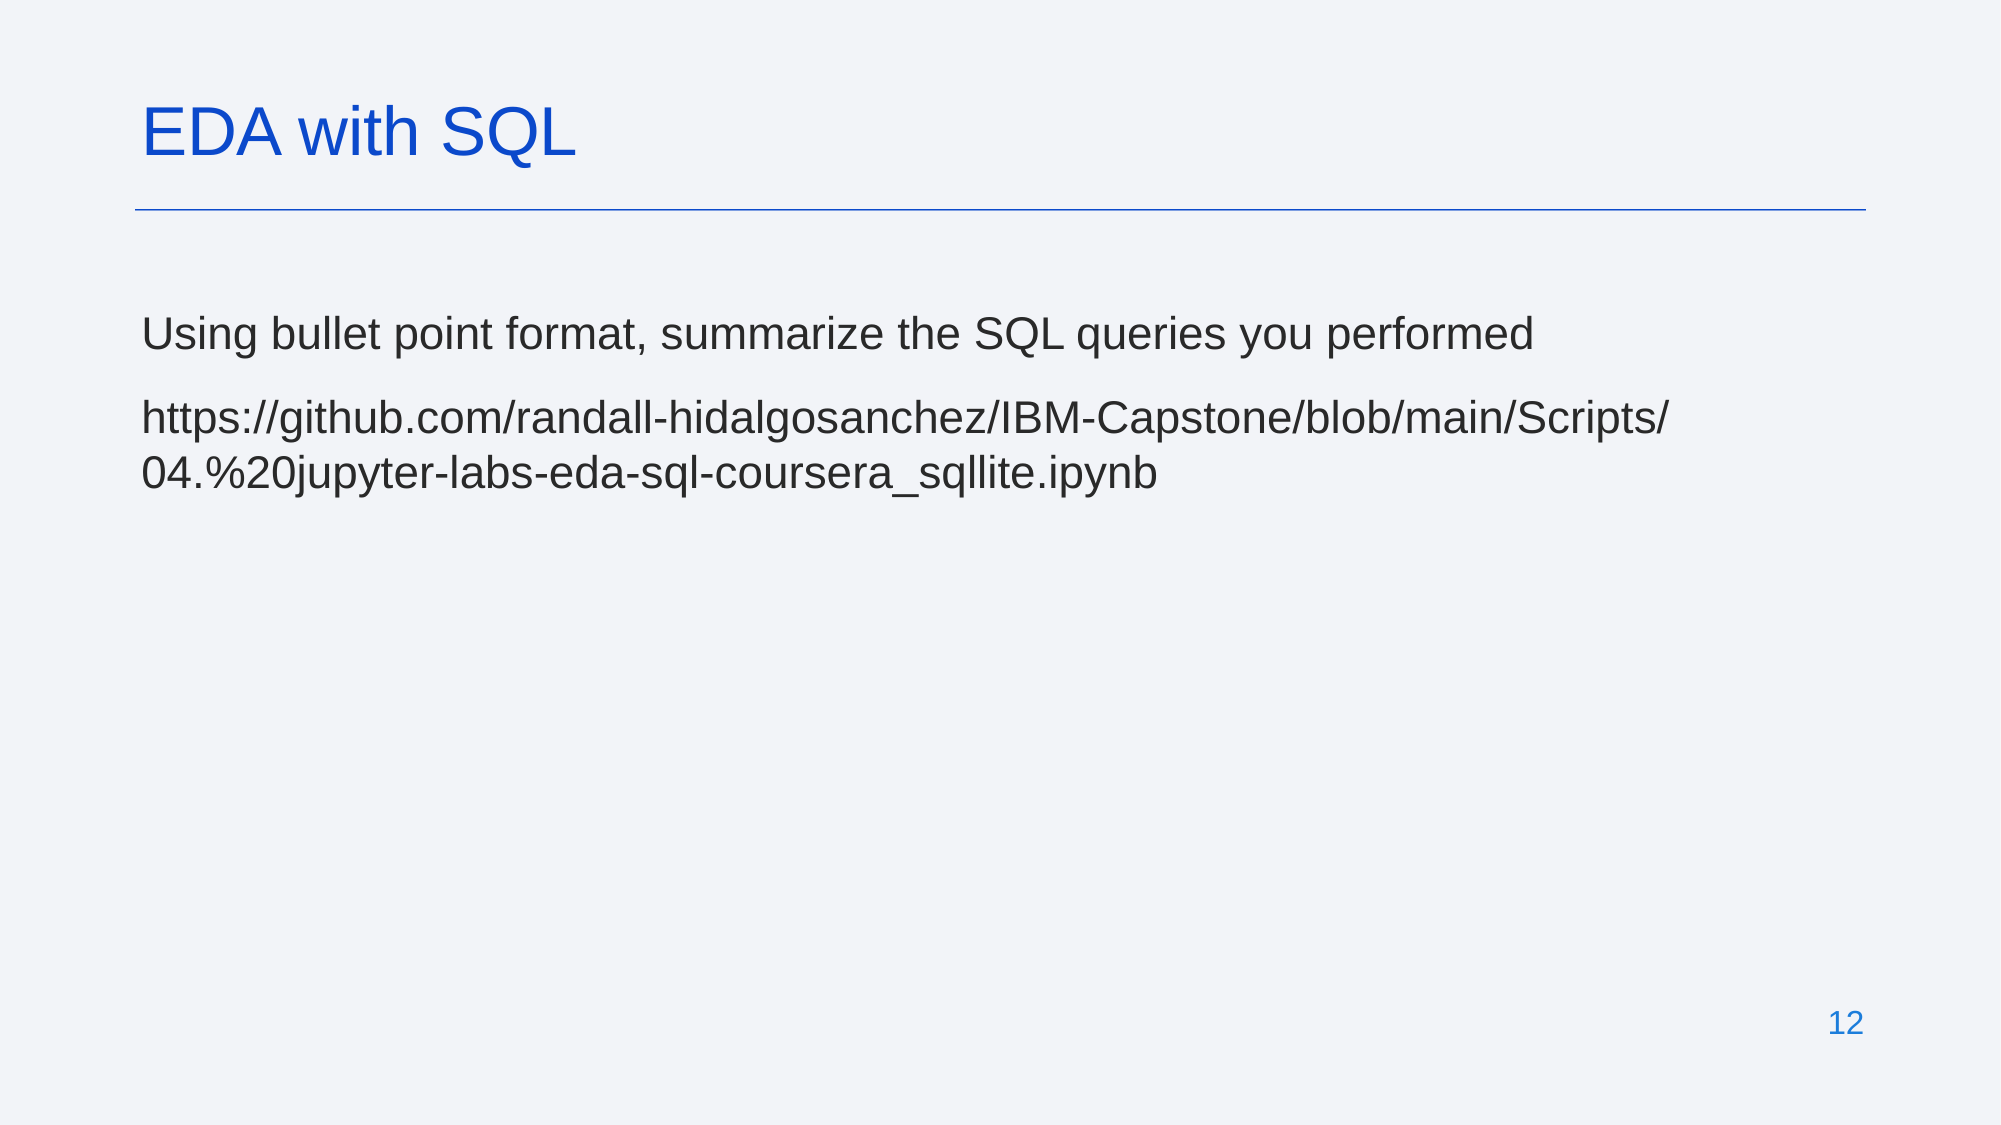

EDA with SQL
Using bullet point format, summarize the SQL queries you performed
https://github.com/randall-hidalgosanchez/IBM-Capstone/blob/main/Scripts/04.%20jupyter-labs-eda-sql-coursera_sqllite.ipynb

12